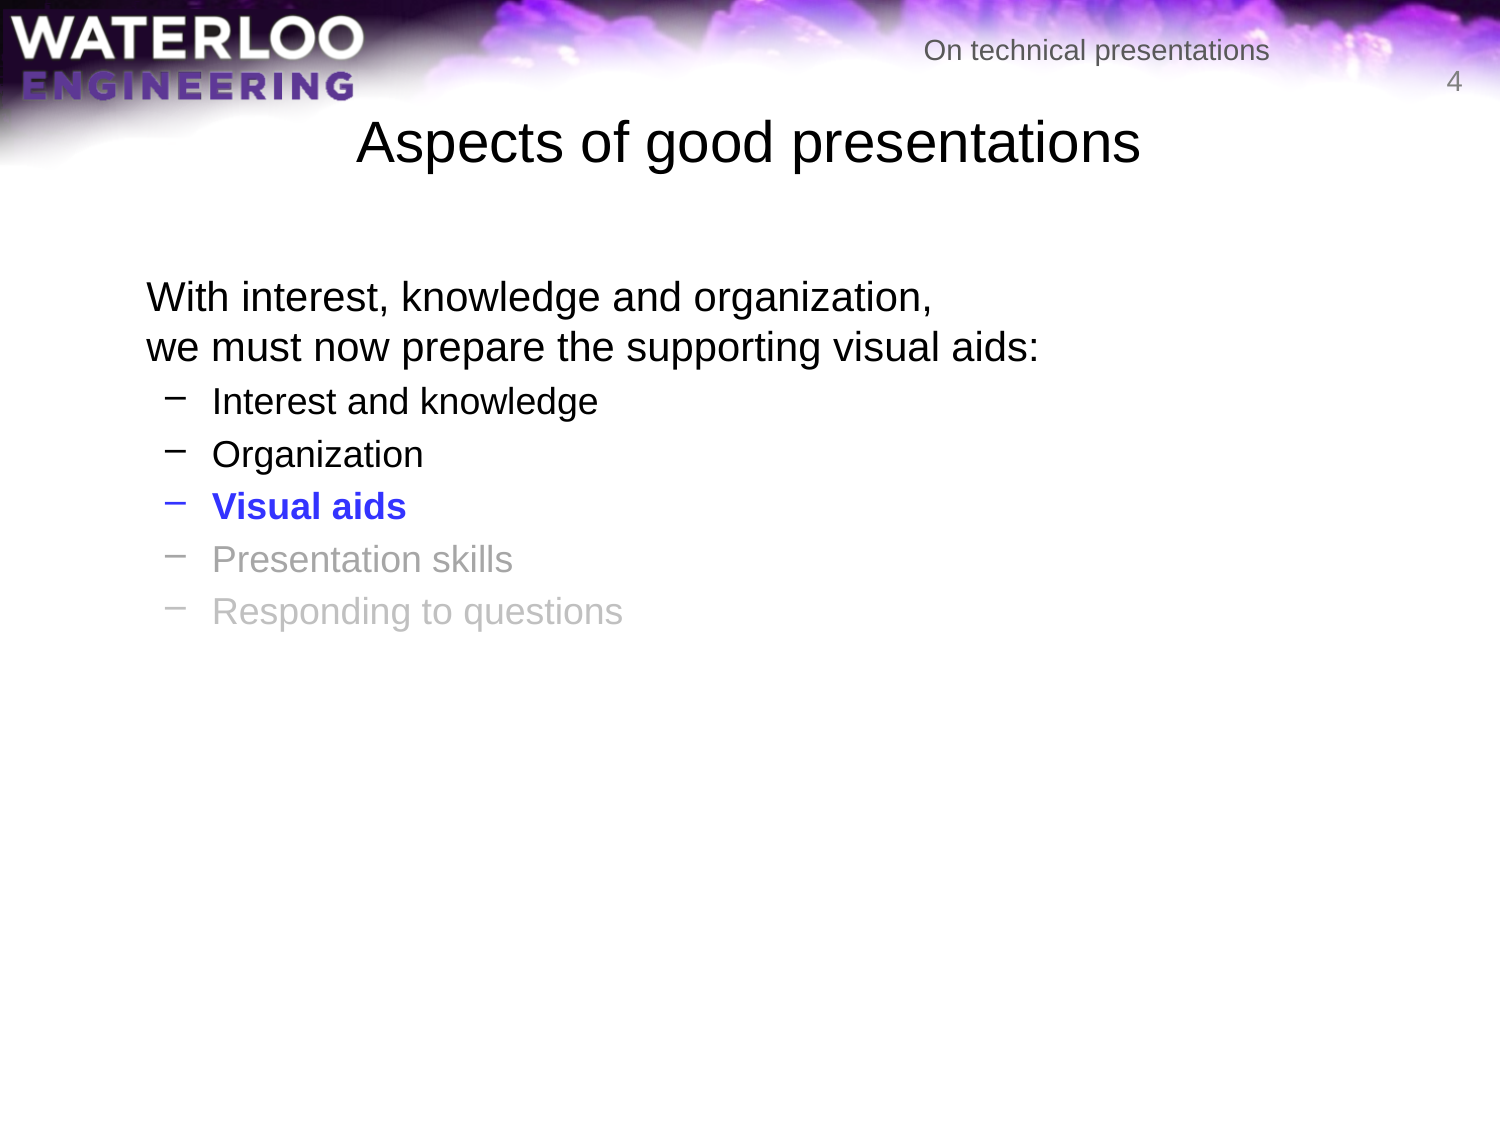

# Aspects of good presentations
4
	With interest, knowledge and organization,
we must now prepare the supporting visual aids:
Interest and knowledge
Organization
Visual aids
Presentation skills
Responding to questions